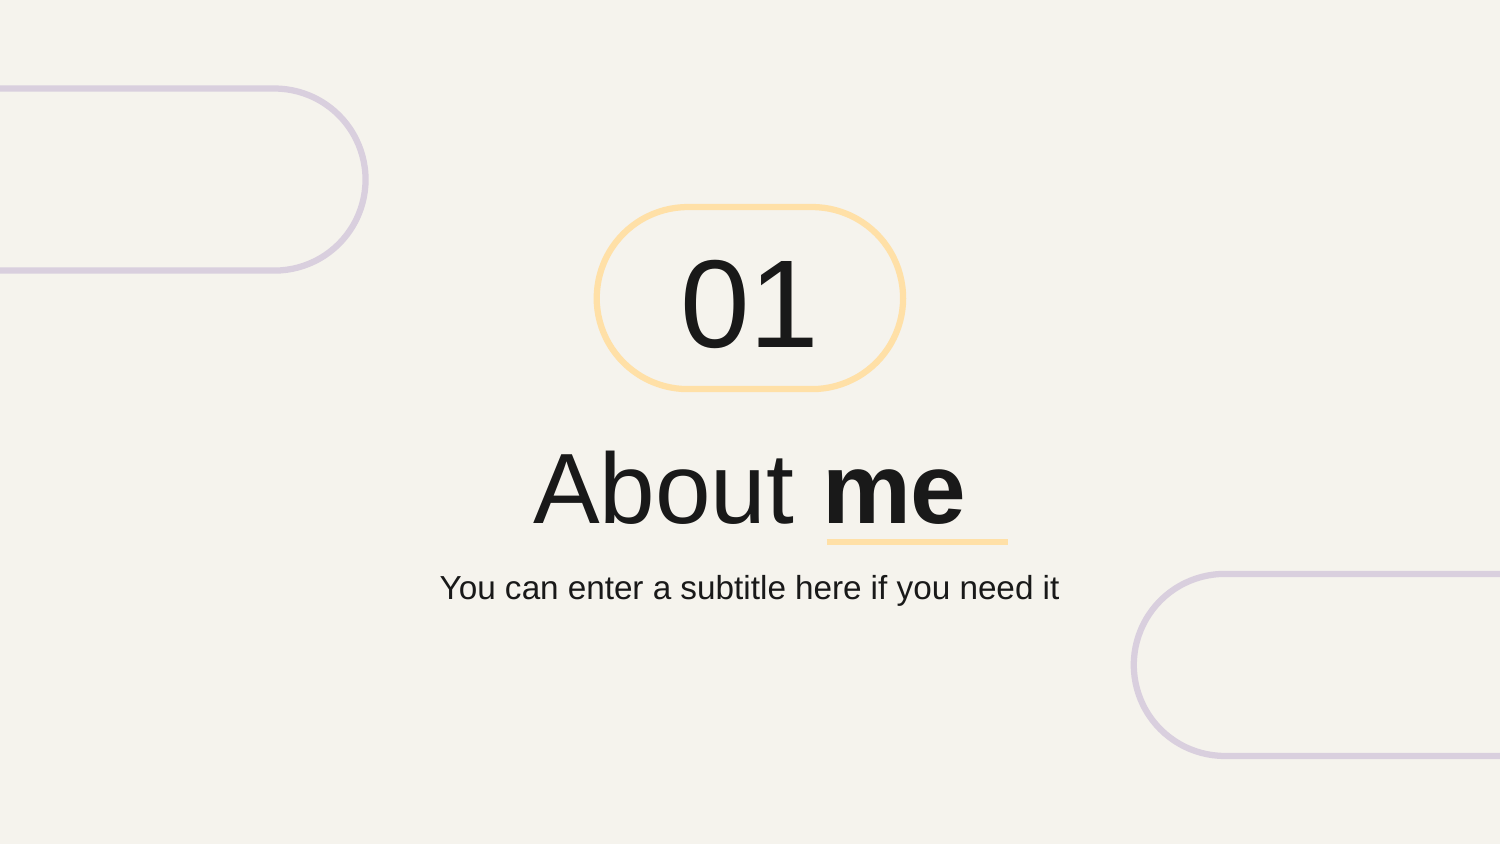

01

# About me
You can enter a subtitle here if you need it